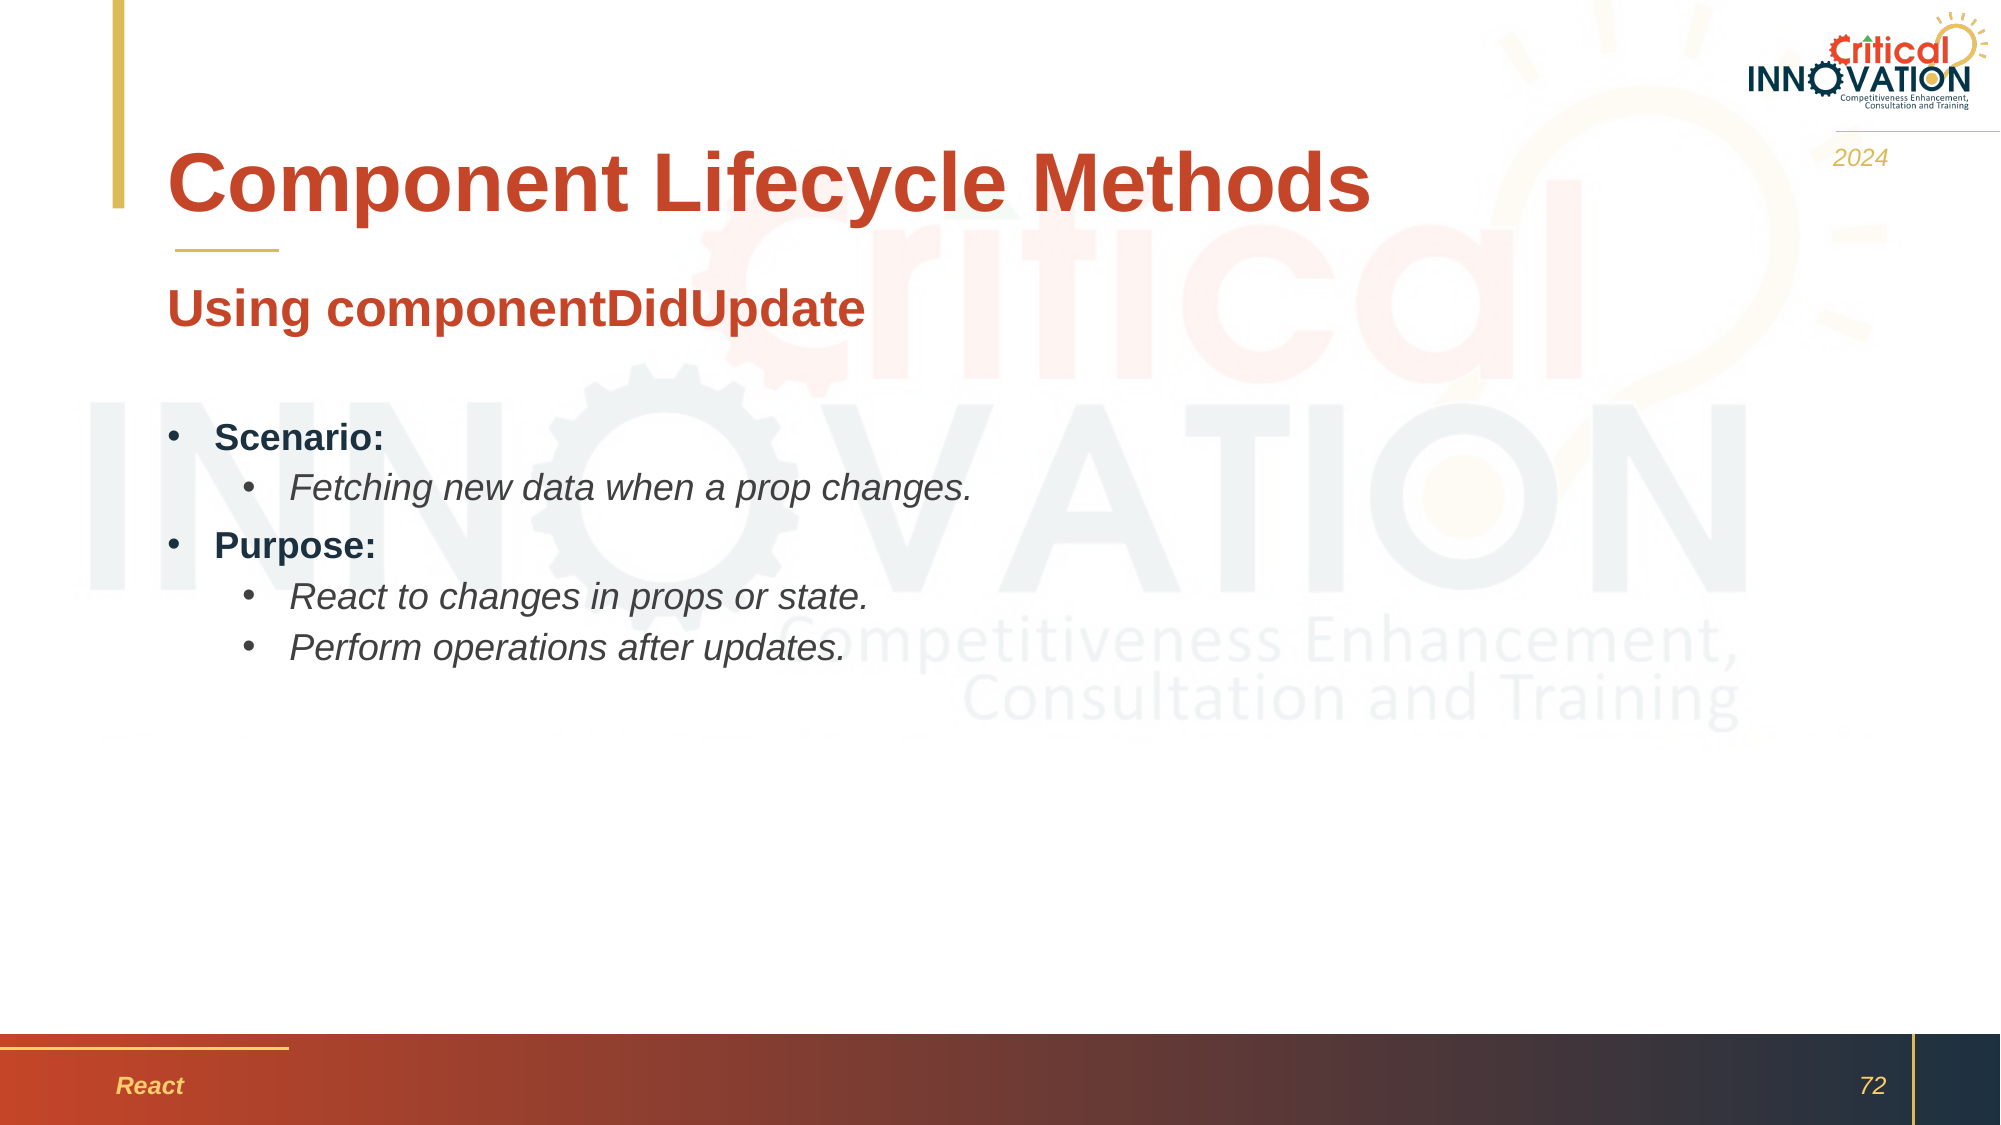

# Component Lifecycle Methods
2024
Using componentDidUpdate
Scenario:
Fetching new data when a prop changes.
Purpose:
React to changes in props or state.
Perform operations after updates.
React
72